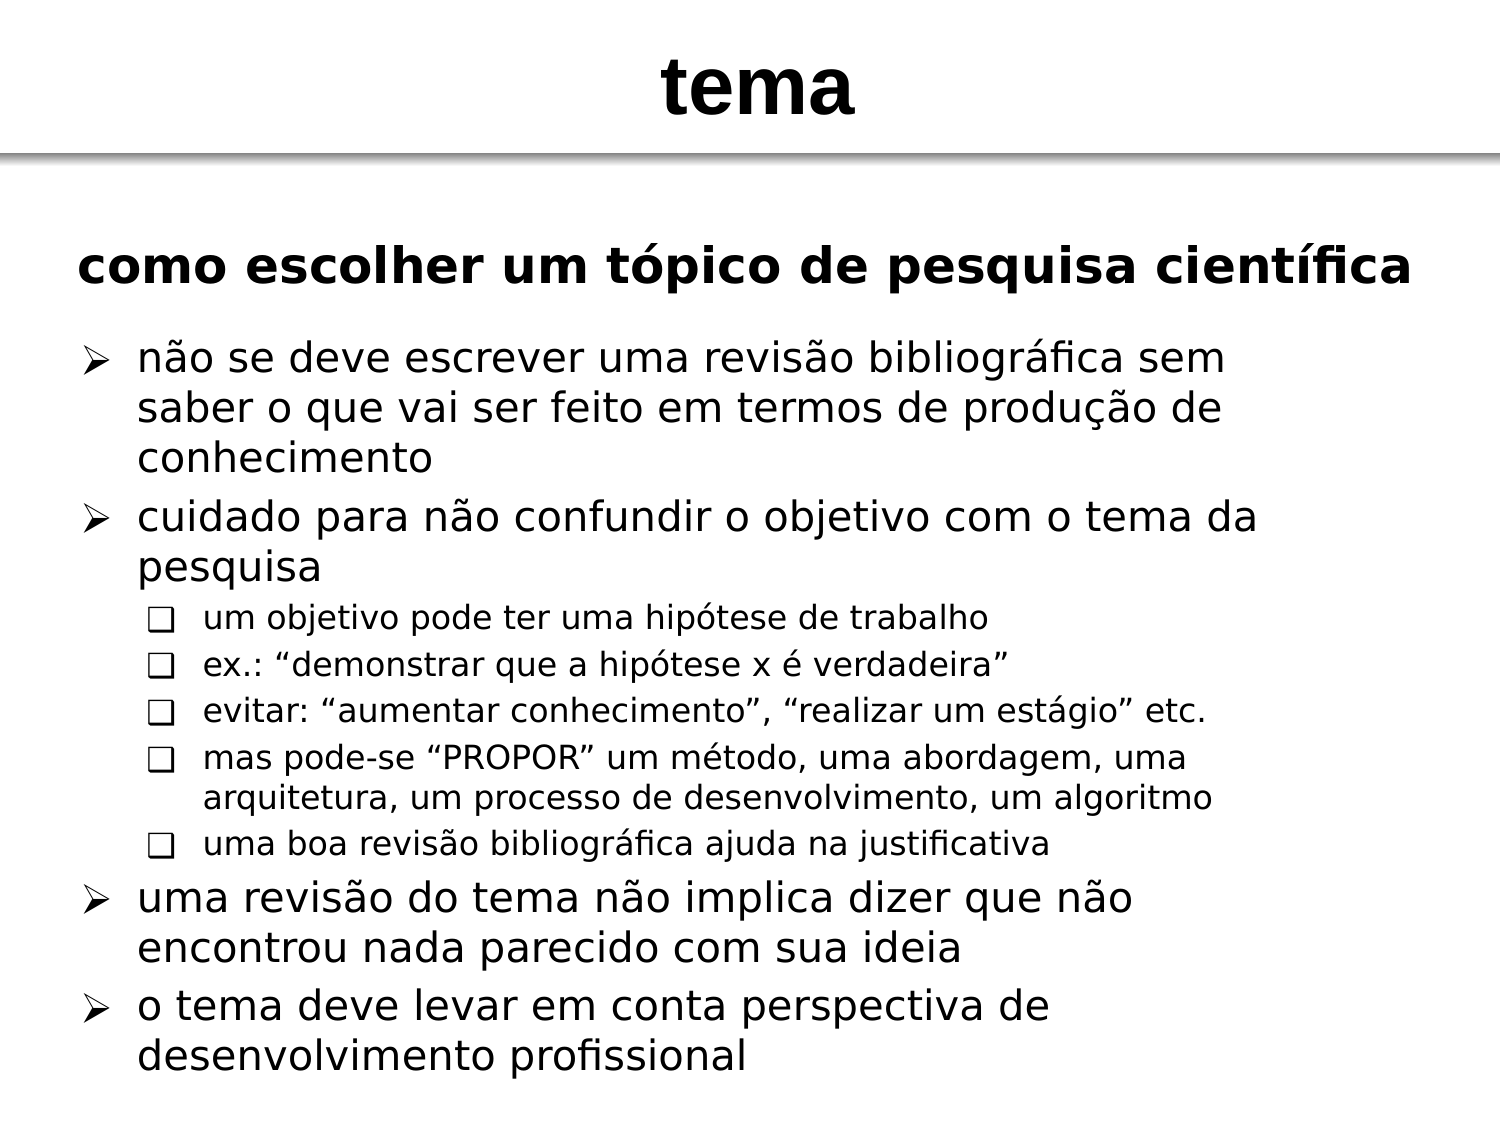

# tema
como escolher um tópico de pesquisa científica
não se deve escrever uma revisão bibliográfica sem saber o que vai ser feito em termos de produção de conhecimento
cuidado para não confundir o objetivo com o tema da pesquisa
um objetivo pode ter uma hipótese de trabalho
ex.: “demonstrar que a hipótese x é verdadeira”
evitar: “aumentar conhecimento”, “realizar um estágio” etc.
mas pode-se “PROPOR” um método, uma abordagem, uma arquitetura, um processo de desenvolvimento, um algoritmo
uma boa revisão bibliográfica ajuda na justificativa
uma revisão do tema não implica dizer que não encontrou nada parecido com sua ideia
o tema deve levar em conta perspectiva de desenvolvimento profissional